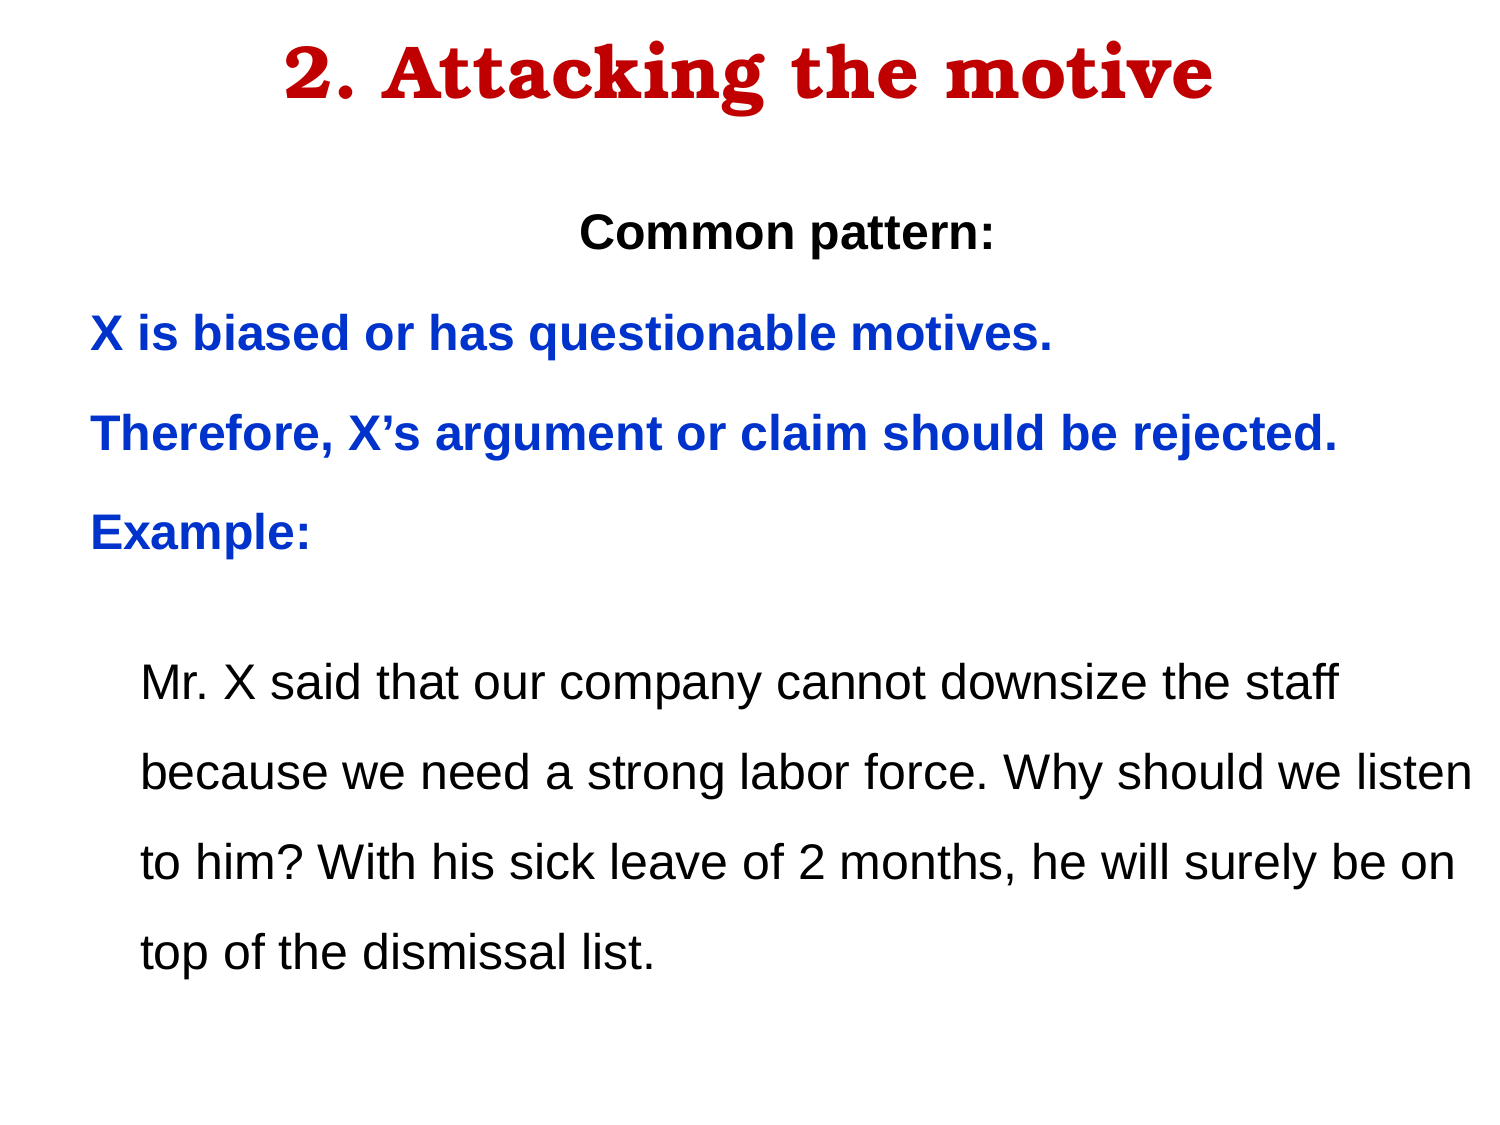

2. Attacking the motive
Common pattern:
X is biased or has questionable motives.
Therefore, X’s argument or claim should be rejected.
Example:

 	Mr. X said that our company cannot downsize the staff because we need a strong labor force. Why should we listen to him? With his sick leave of 2 months, he will surely be on top of the dismissal list.